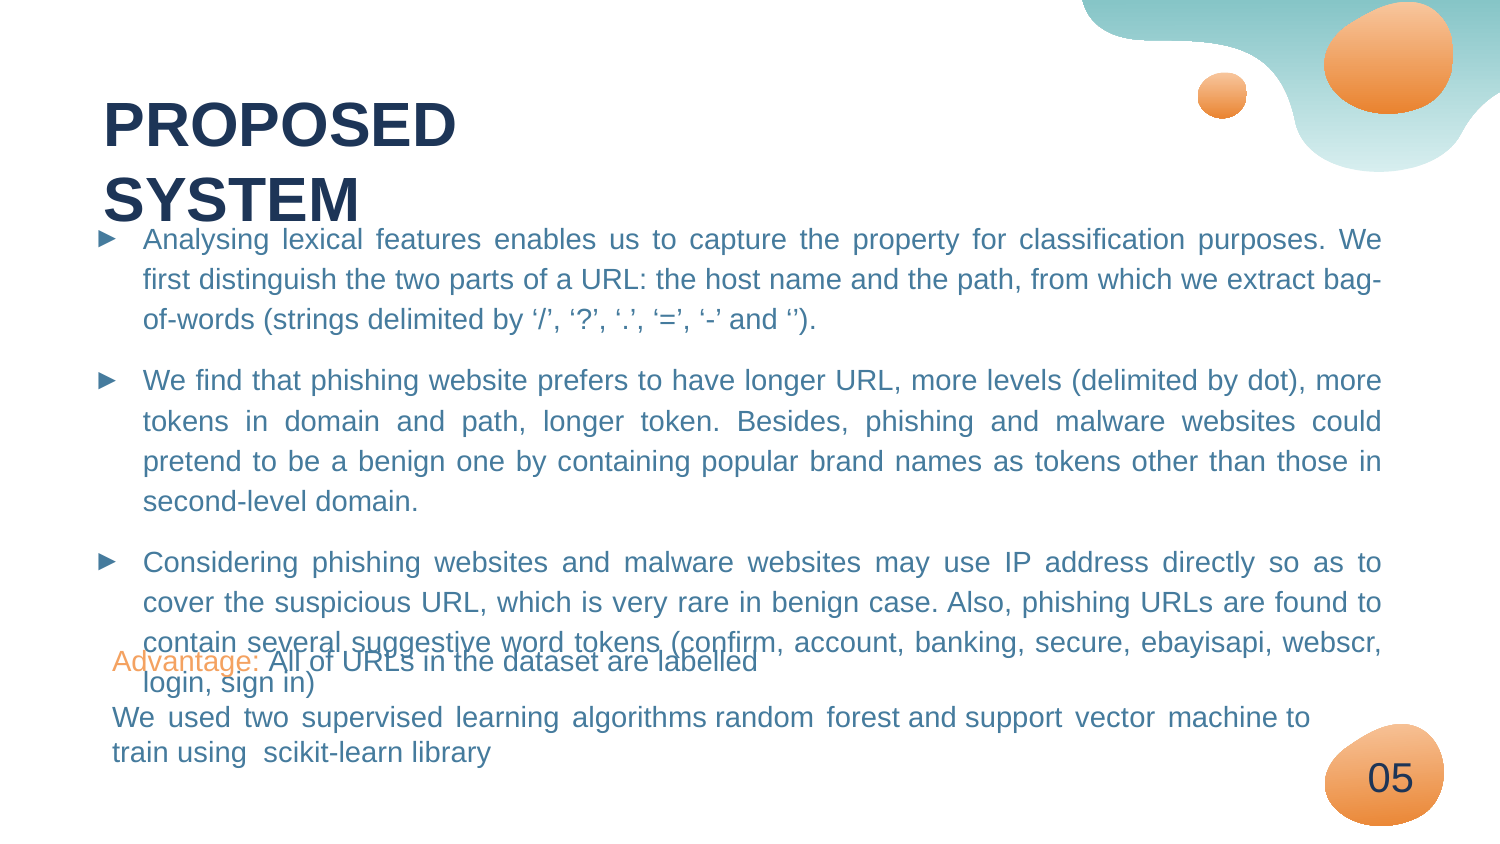

# PROPOSED SYSTEM
Analysing lexical features enables us to capture the property for classification purposes. We first distinguish the two parts of a URL: the host name and the path, from which we extract bag-of-words (strings delimited by ‘/’, ‘?’, ‘.’, ‘=’, ‘-’ and ‘’).
We find that phishing website prefers to have longer URL, more levels (delimited by dot), more tokens in domain and path, longer token. Besides, phishing and malware websites could pretend to be a benign one by containing popular brand names as tokens other than those in second-level domain.
Considering phishing websites and malware websites may use IP address directly so as to cover the suspicious URL, which is very rare in benign case. Also, phishing URLs are found to contain several suggestive word tokens (confirm, account, banking, secure, ebayisapi, webscr, login, sign in)

Advantage: All of URLs in the dataset are labelled
We used two supervised learning algorithms random forest and support vector machine to train using  scikit-learn library

05